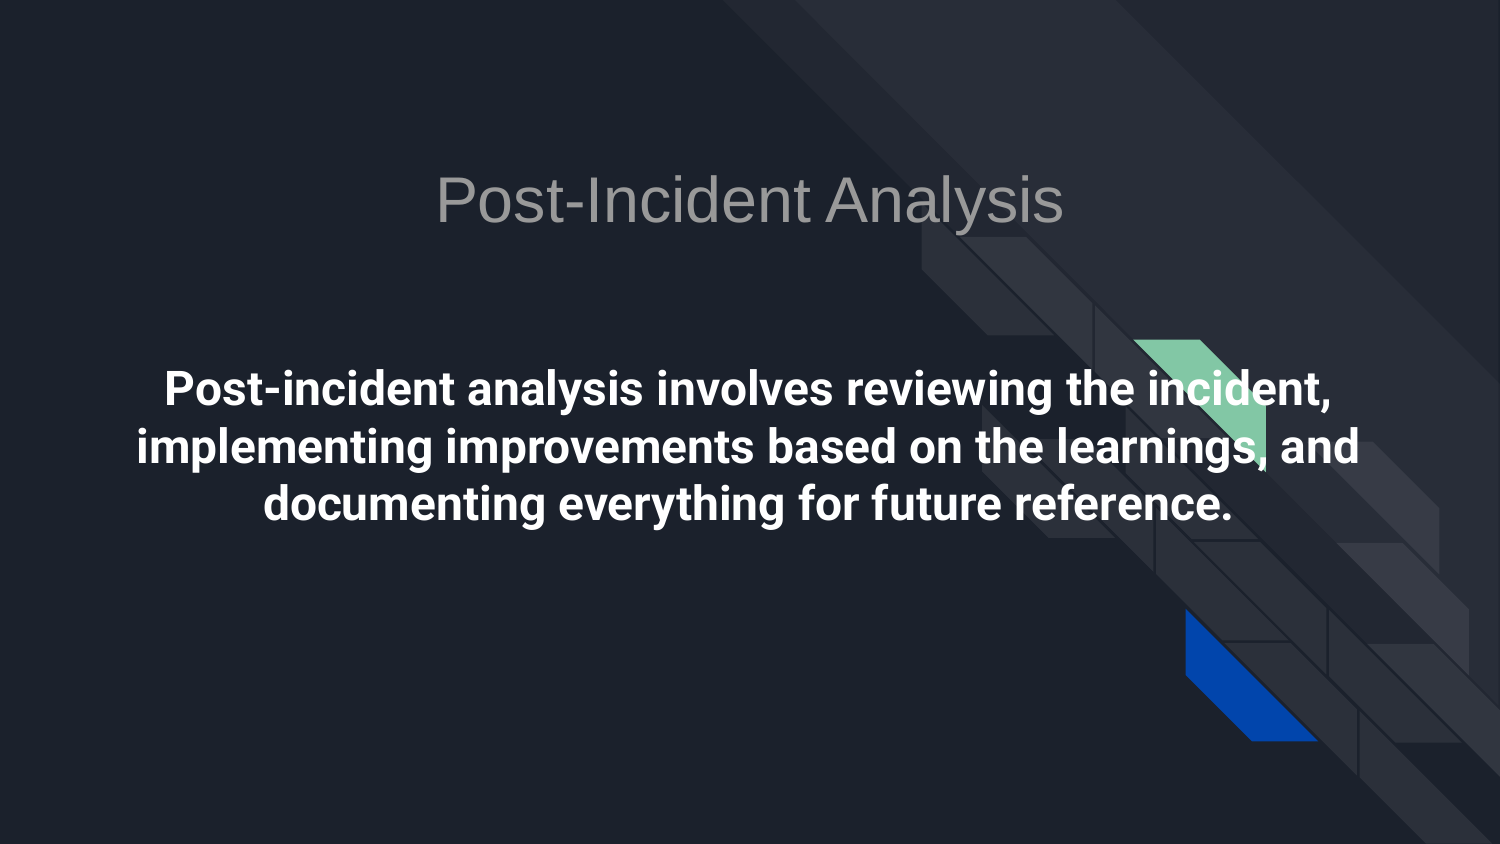

# Post-Incident Analysis
Post-incident analysis involves reviewing the incident, implementing improvements based on the learnings, and documenting everything for future reference.